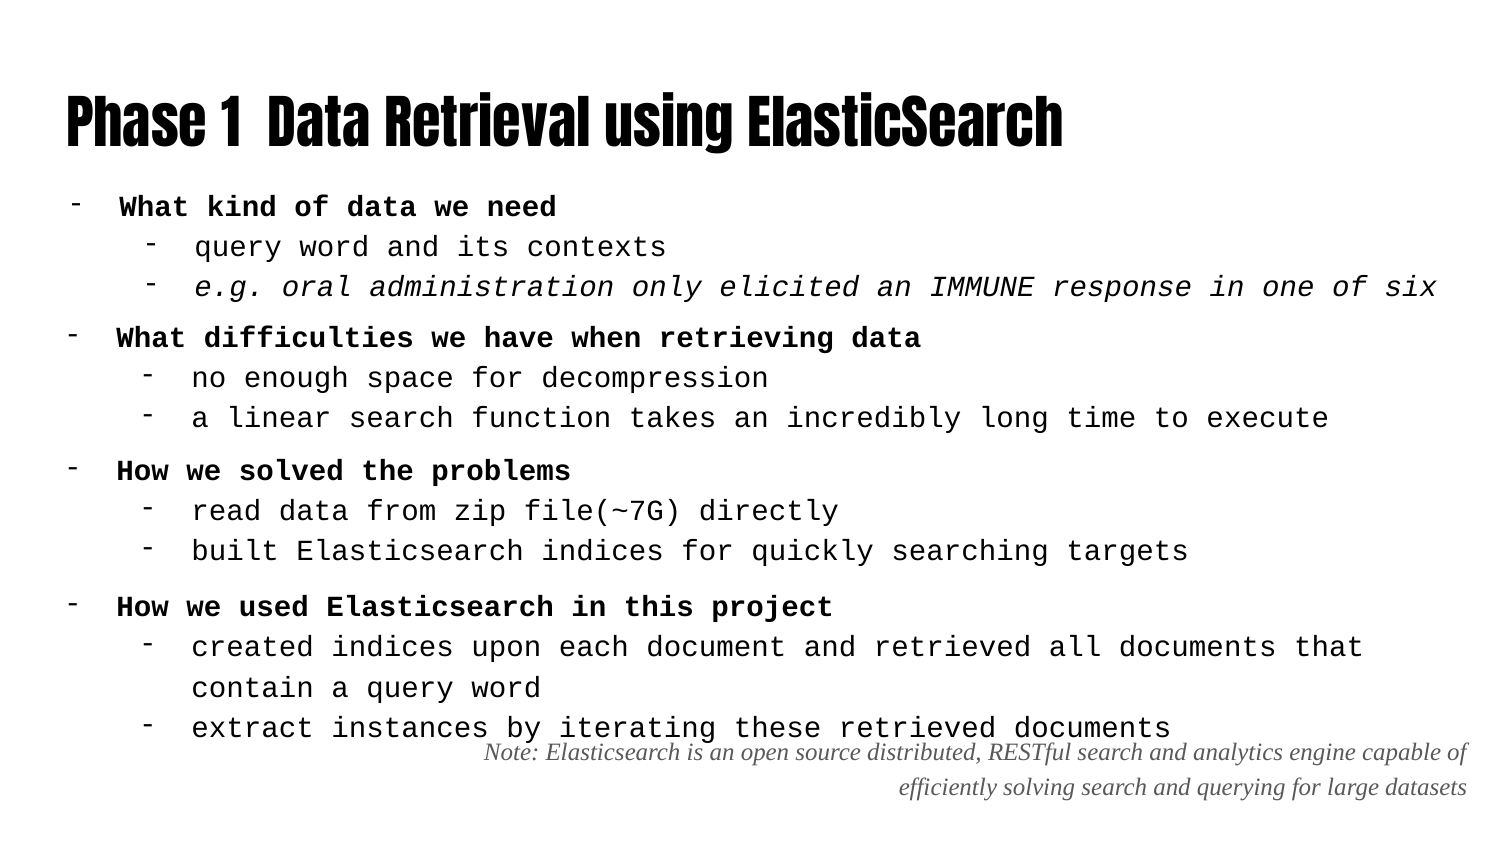

# Phase 1  Data Retrieval using ElasticSearch
What kind of data we need
query word and its contexts
e.g. oral administration only elicited an IMMUNE response in one of six
What difficulties we have when retrieving data
no enough space for decompression
a linear search function takes an incredibly long time to execute
How we solved the problems
read data from zip file(~7G) directly
built Elasticsearch indices for quickly searching targets
How we used Elasticsearch in this project
created indices upon each document and retrieved all documents that contain a query word
extract instances by iterating these retrieved documents
Note: Elasticsearch is an open source distributed, RESTful search and analytics engine capable of efficiently solving search and querying for large datasets